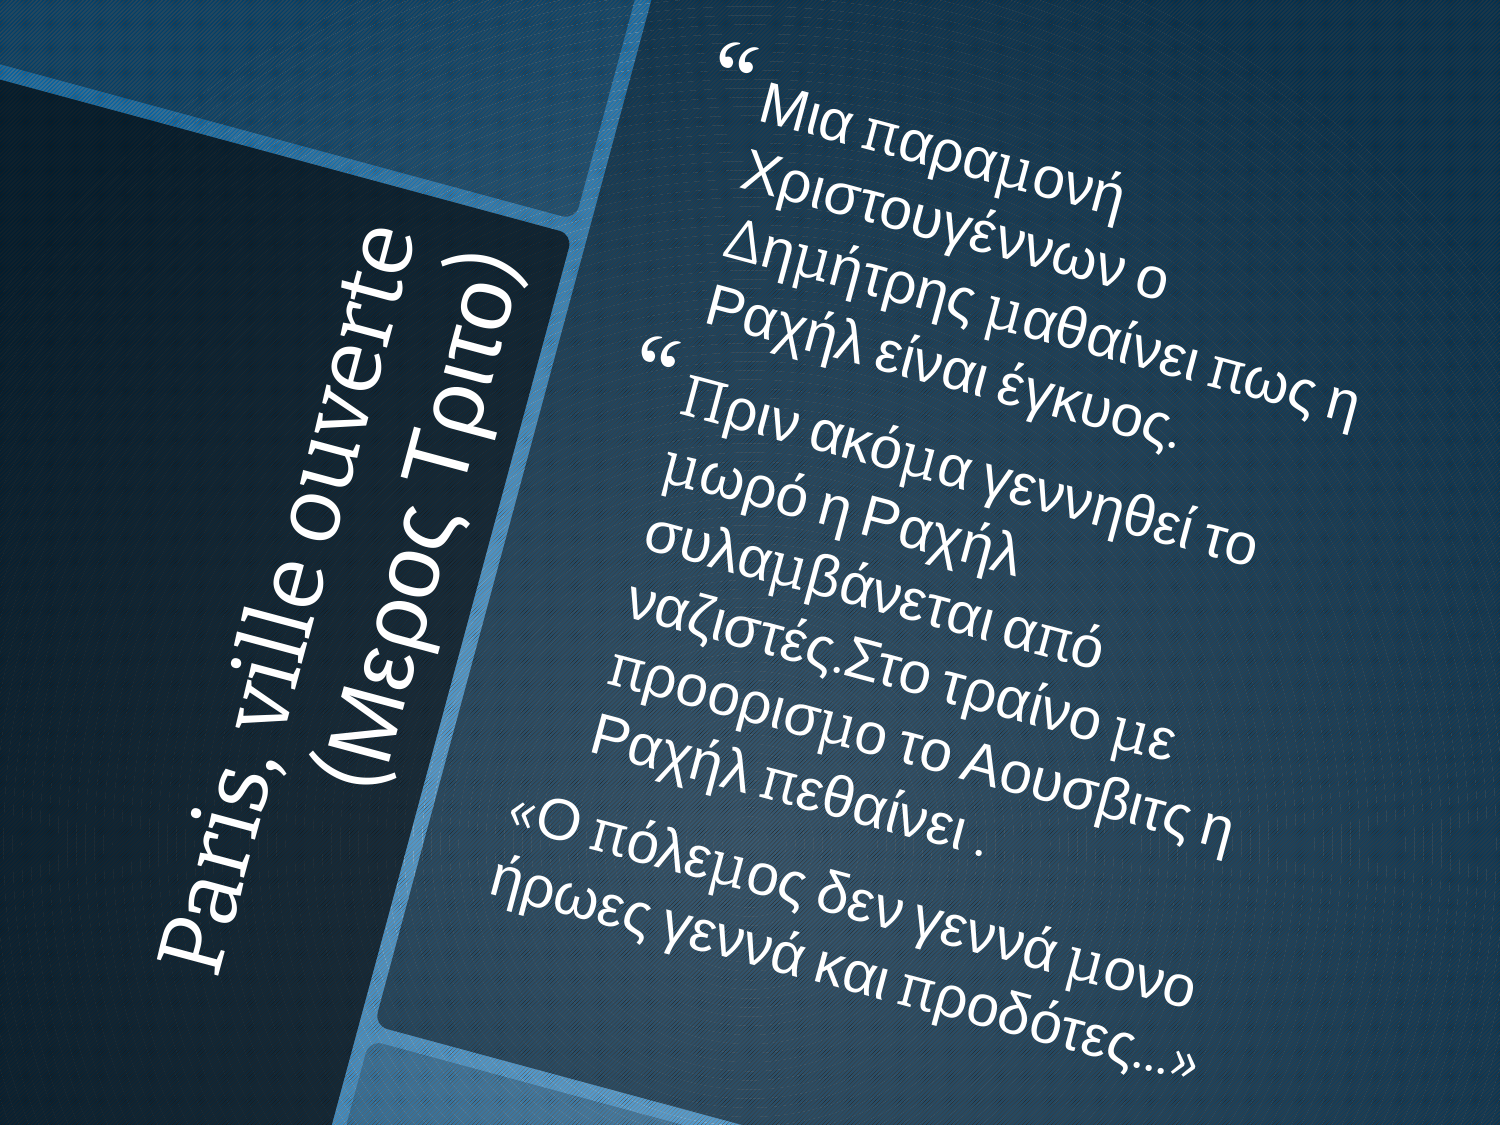

Μια παραμονή Χριστουγέννων ο Δημήτρης μαθαίνει πως η Ραχήλ είναι έγκυος.
Πριν ακόμα γεννηθεί το μωρό η Ραχήλ συλαμβάνεται από ναζιστές.Στο τραίνο με προορισμο το Αουσβιτς η Ραχήλ πεθαίνει .
«Ο πόλεμος δεν γεννά μονο ήρωες γεννά και προδότες...»
# Paris, ville ouverte (Μερος Τριτο)